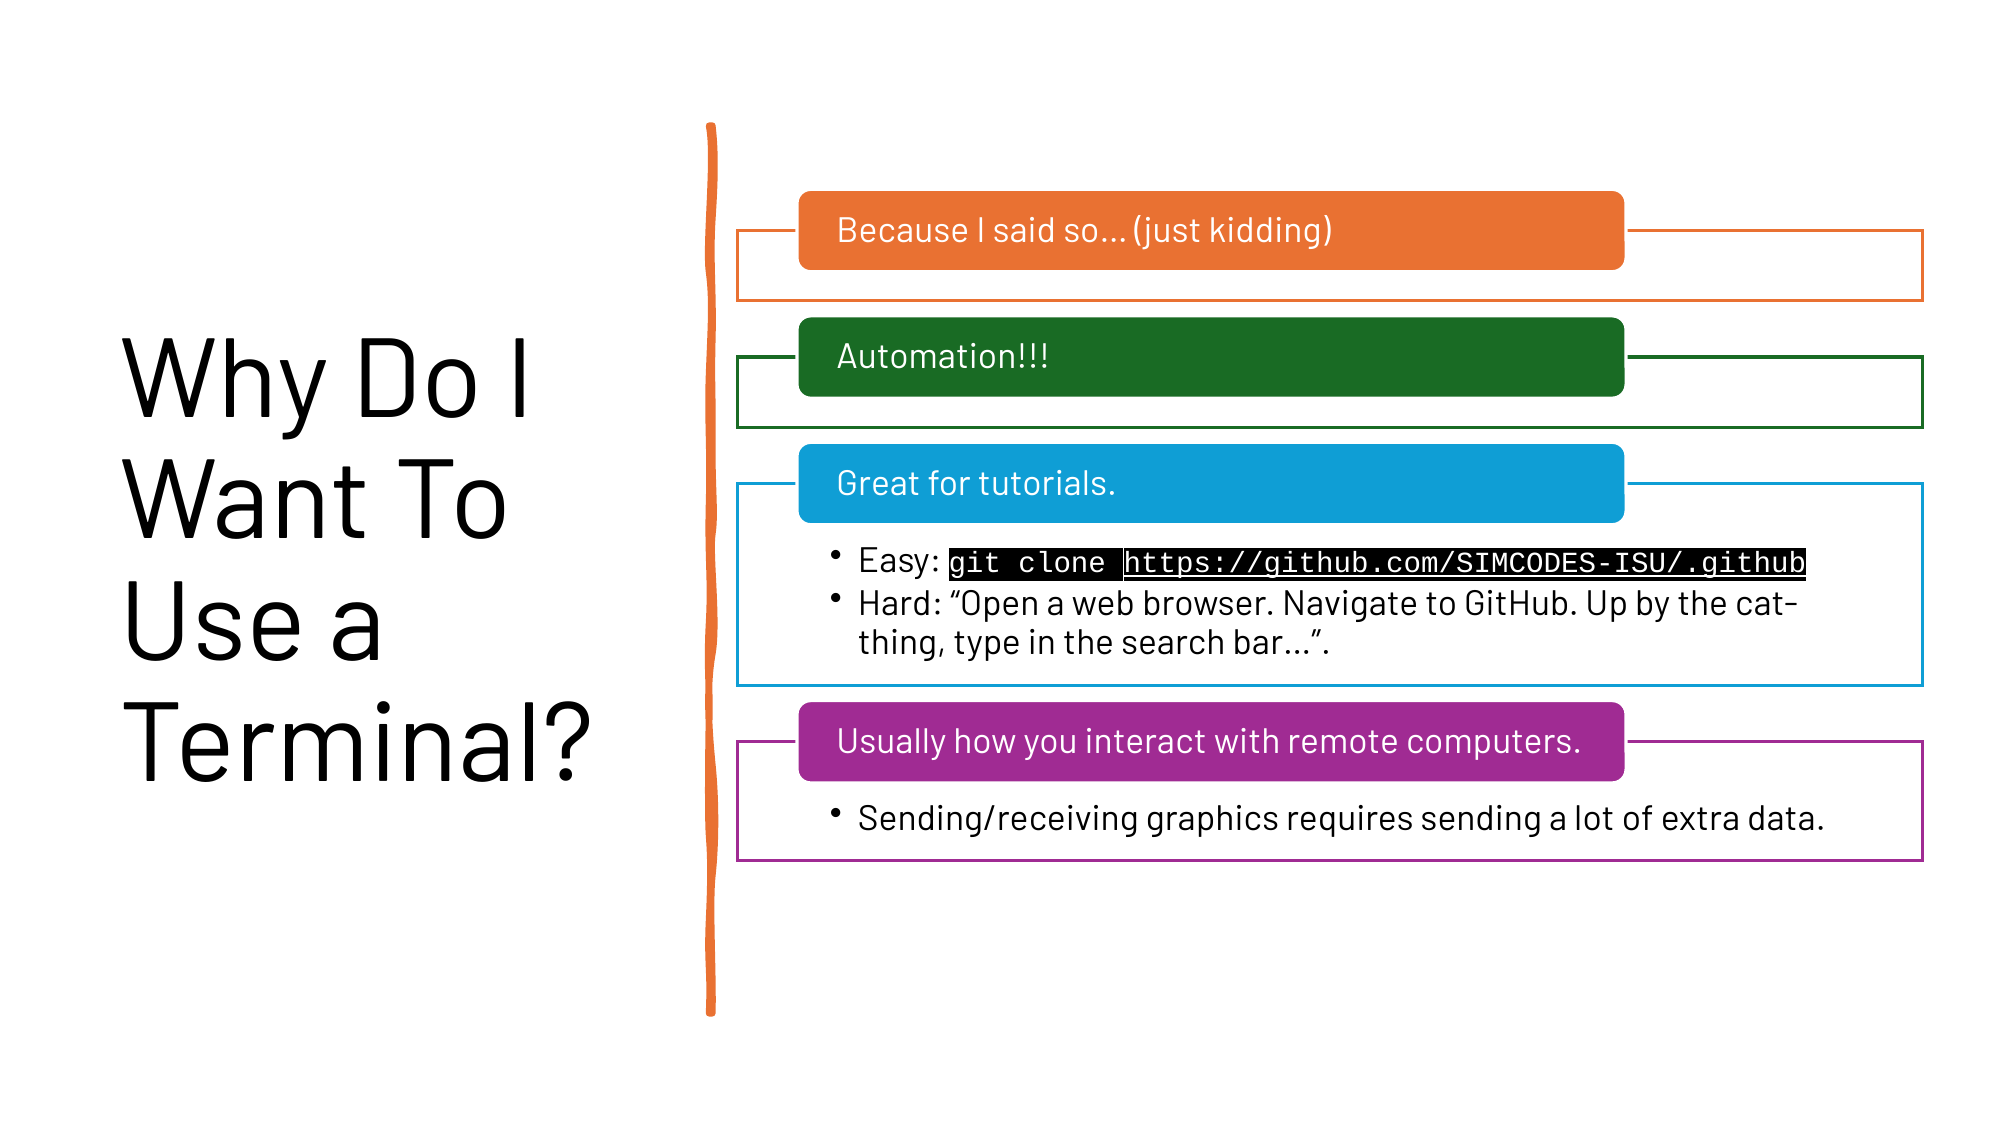

Because I said so… (just kidding)
Automation!!!
Easy: git clone https://github.com/SIMCODES-ISU/.github
Hard: “Open a web browser. Navigate to GitHub. Up by the cat-thing, type in the search bar…”.
Great for tutorials.
Sending/receiving graphics requires sending a lot of extra data.
Usually how you interact with remote computers.
# Why Do I Want To Use a Terminal?